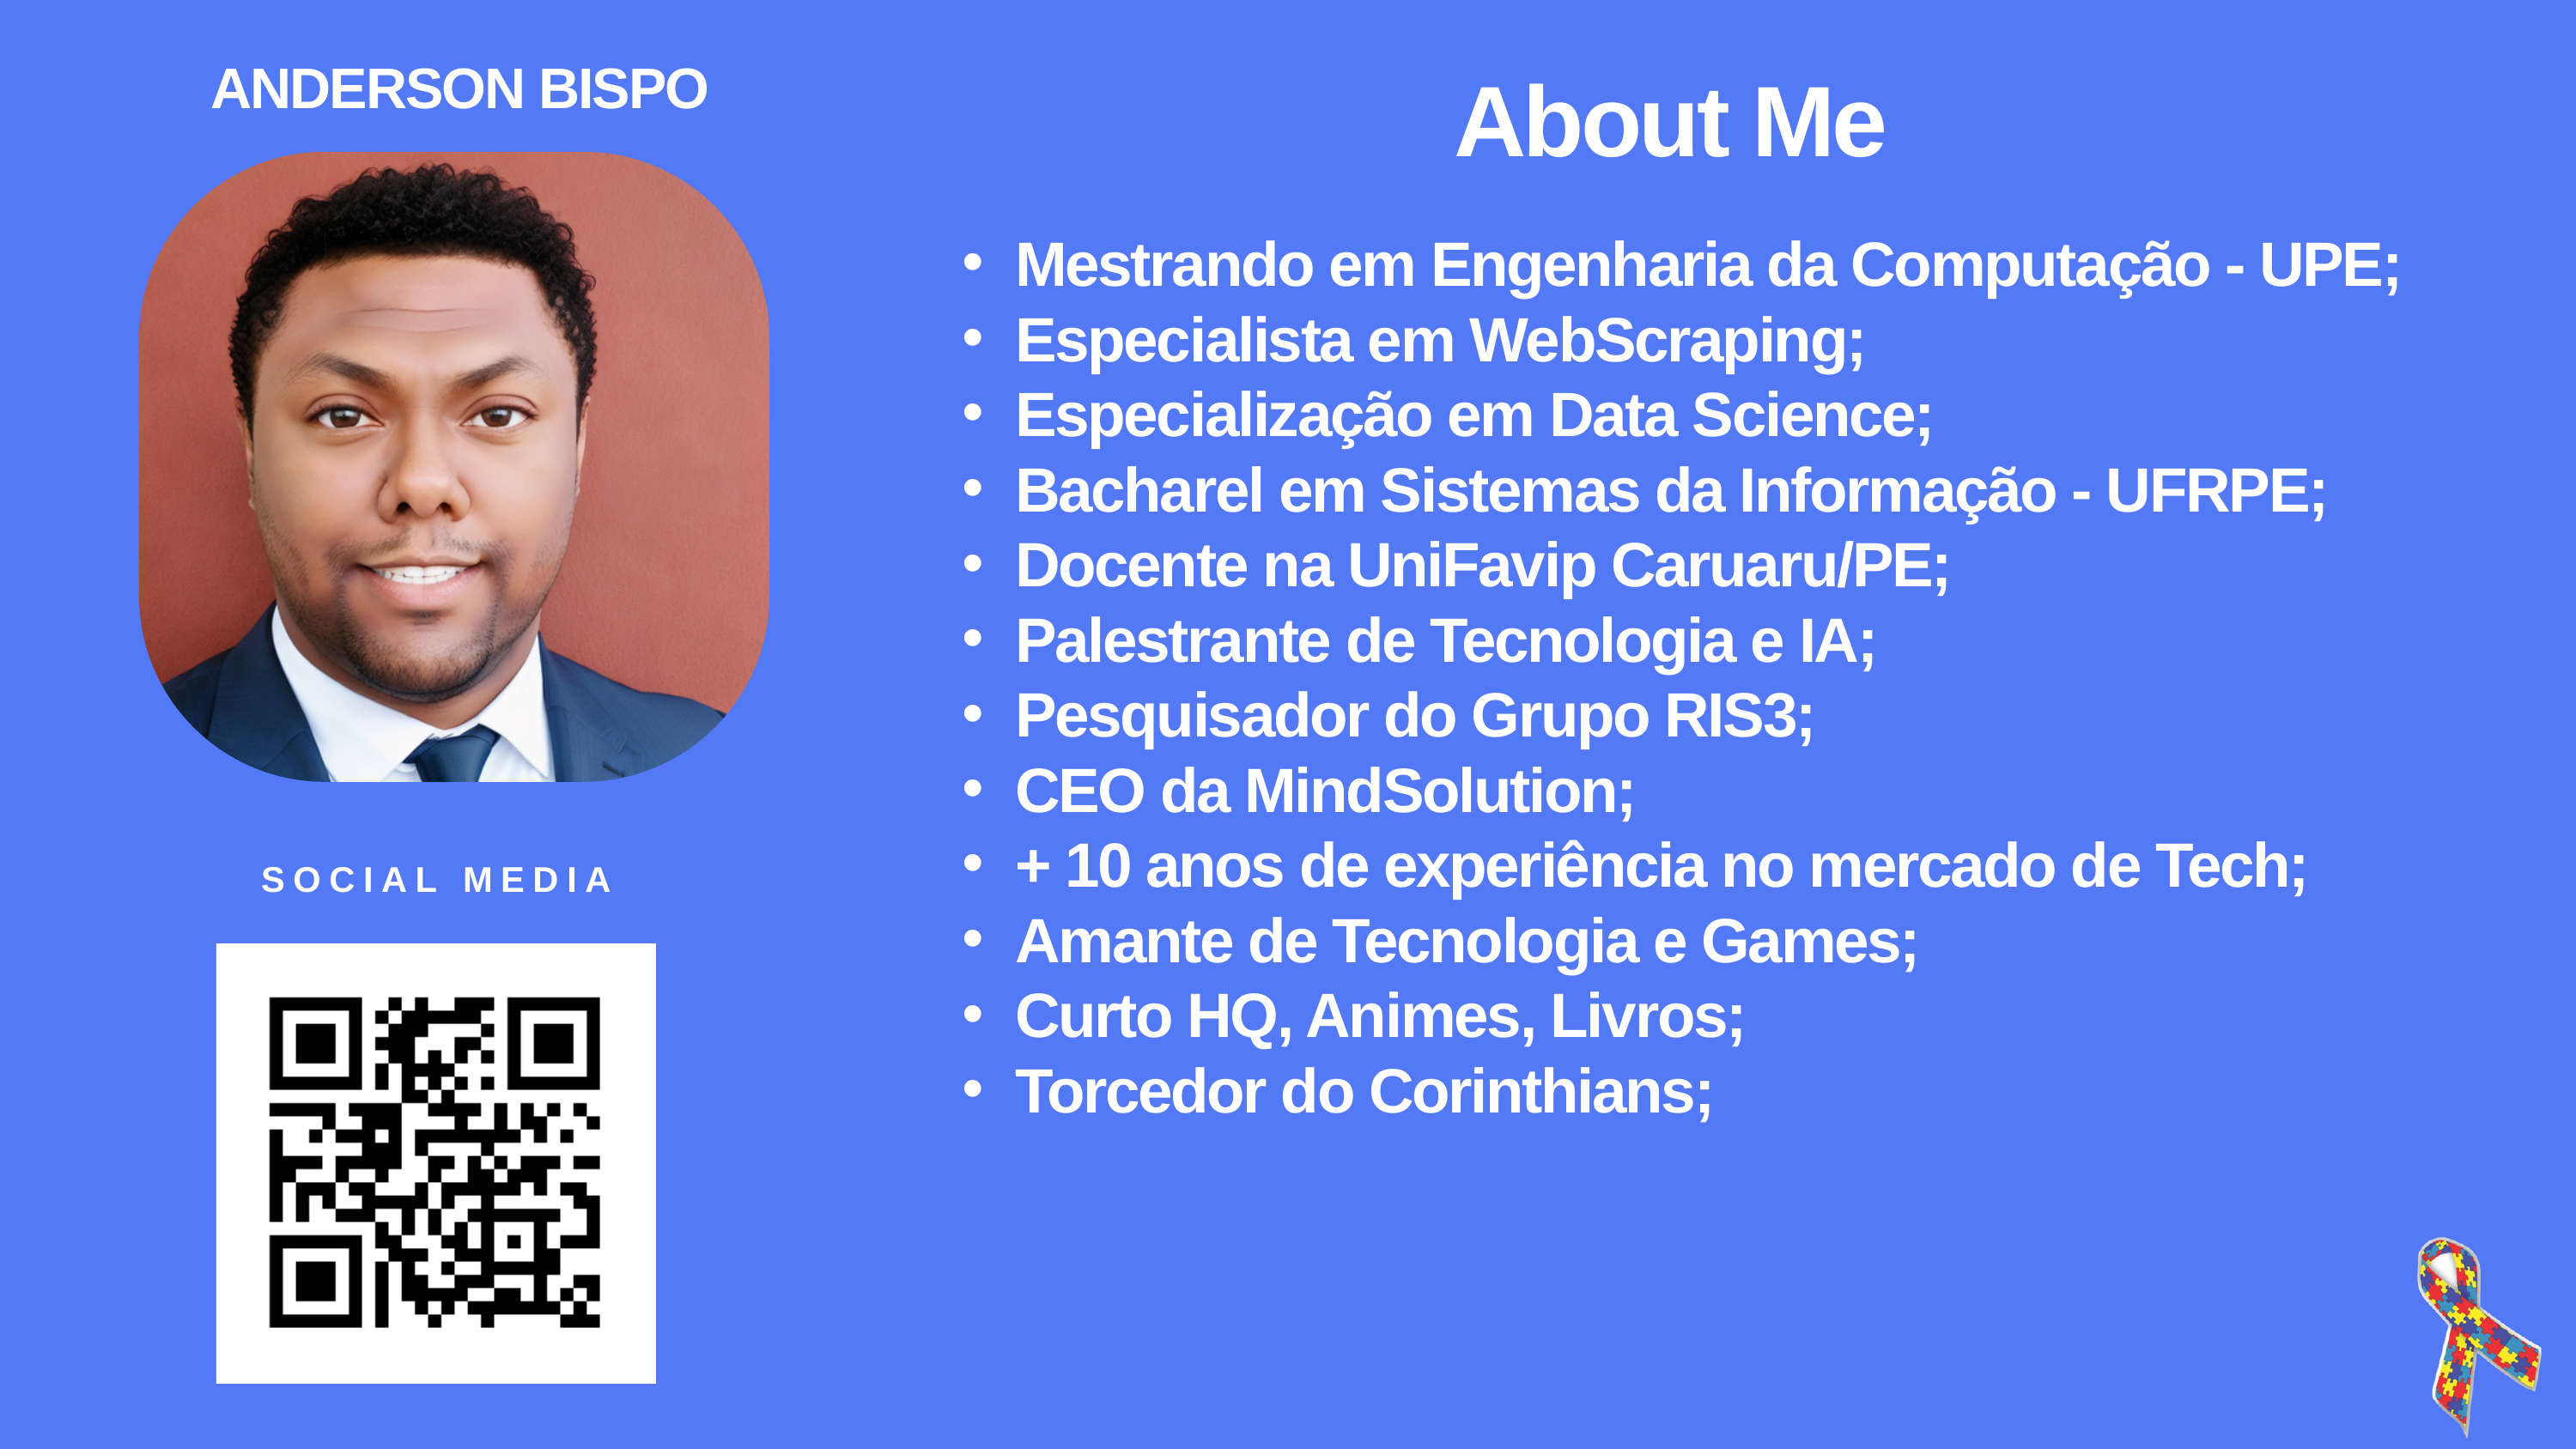

ANDERSON BISPO
About Me

Mestrando em Engenharia da Computação - UPE;
Especialista em WebScraping;
Especialização em Data Science;
Bacharel em Sistemas da Informação - UFRPE;
Docente na UniFavip Caruaru/PE;
Palestrante de Tecnologia e IA;
Pesquisador do Grupo RIS3;
CEO da MindSolution;
+ 10 anos de experiência no mercado de Tech;
Amante de Tecnologia e Games;
Curto HQ, Animes, Livros;
Torcedor do Corinthians;
SOCIAL MEDIA